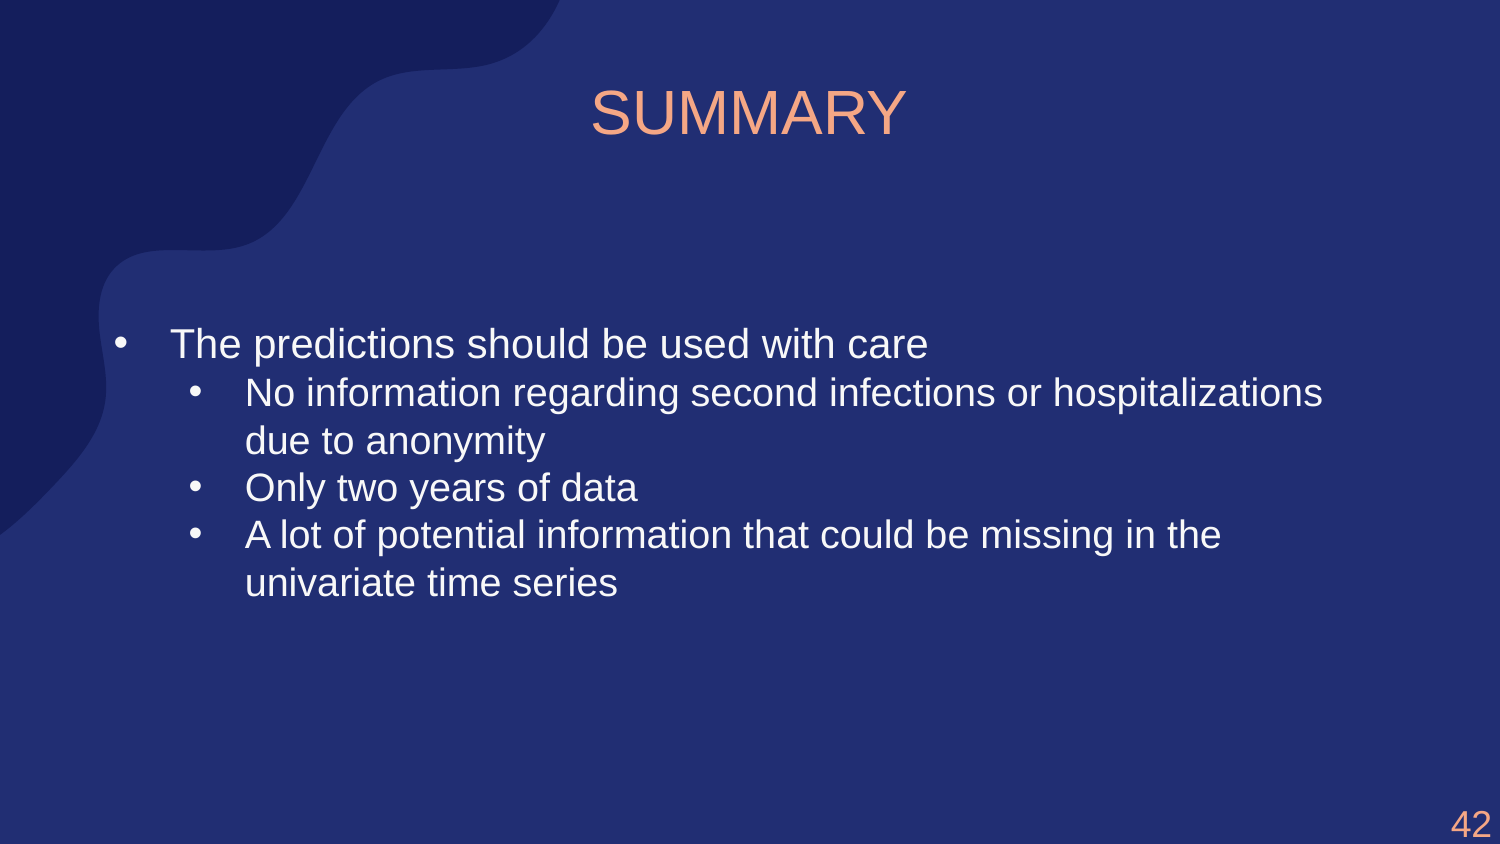

# SUMMARY
The predictions should be used with care
No information regarding second infections or hospitalizations due to anonymity
Only two years of data
A lot of potential information that could be missing in the univariate time series
42